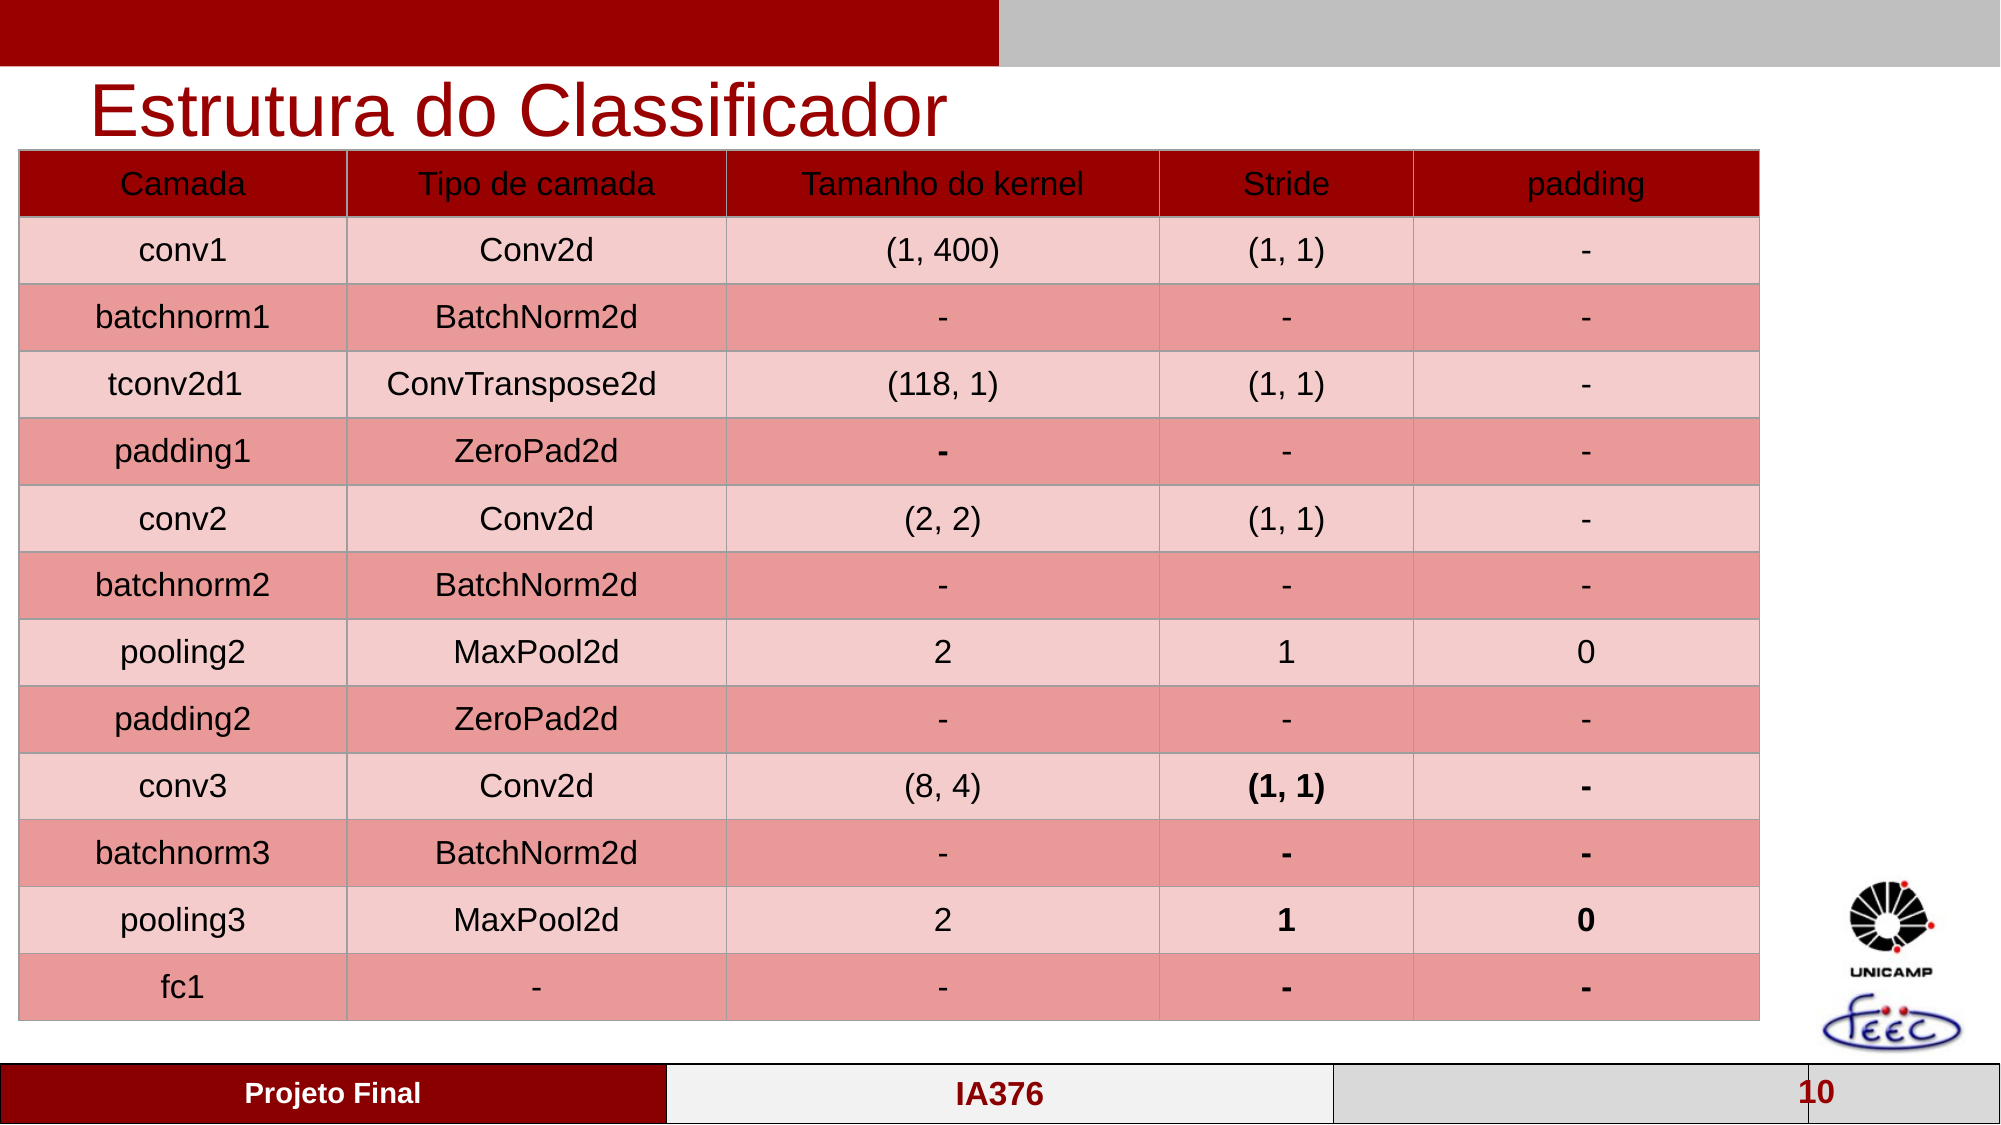

Estrutura do Classificador
| Camada | Tipo de camada | Tamanho do kernel | Stride | padding |
| --- | --- | --- | --- | --- |
| conv1 | Conv2d | (1, 400) | (1, 1) | - |
| batchnorm1 | BatchNorm2d | - | - | - |
| tconv2d1 | ConvTranspose2d | (118, 1) | (1, 1) | - |
| padding1 | ZeroPad2d | - | - | - |
| conv2 | Conv2d | (2, 2) | (1, 1) | - |
| batchnorm2 | BatchNorm2d | - | - | - |
| pooling2 | MaxPool2d | 2 | 1 | 0 |
| padding2 | ZeroPad2d | - | - | - |
| conv3 | Conv2d | (8, 4) | (1, 1) | - |
| batchnorm3 | BatchNorm2d | - | - | - |
| pooling3 | MaxPool2d | 2 | 1 | 0 |
| fc1 | - | - | - | - |